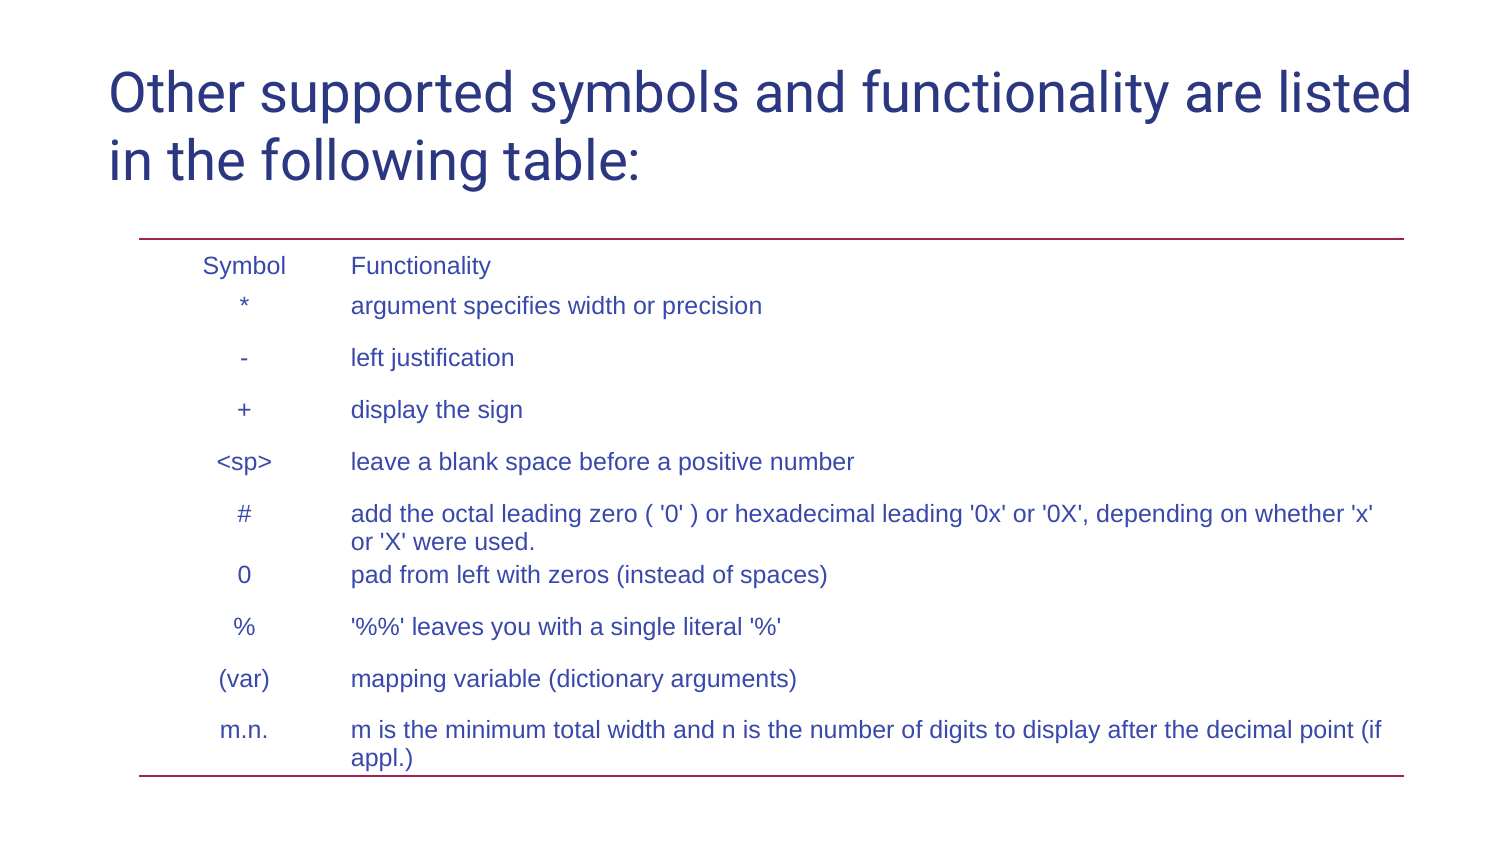

# Other supported symbols and functionality are listed in the following table:
| Symbol | Functionality |
| --- | --- |
| \* | argument specifies width or precision |
| - | left justification |
| + | display the sign |
| <sp> | leave a blank space before a positive number |
| # | add the octal leading zero ( '0' ) or hexadecimal leading '0x' or '0X', depending on whether 'x' or 'X' were used. |
| 0 | pad from left with zeros (instead of spaces) |
| % | '%%' leaves you with a single literal '%' |
| (var) | mapping variable (dictionary arguments) |
| m.n. | m is the minimum total width and n is the number of digits to display after the decimal point (if appl.) |